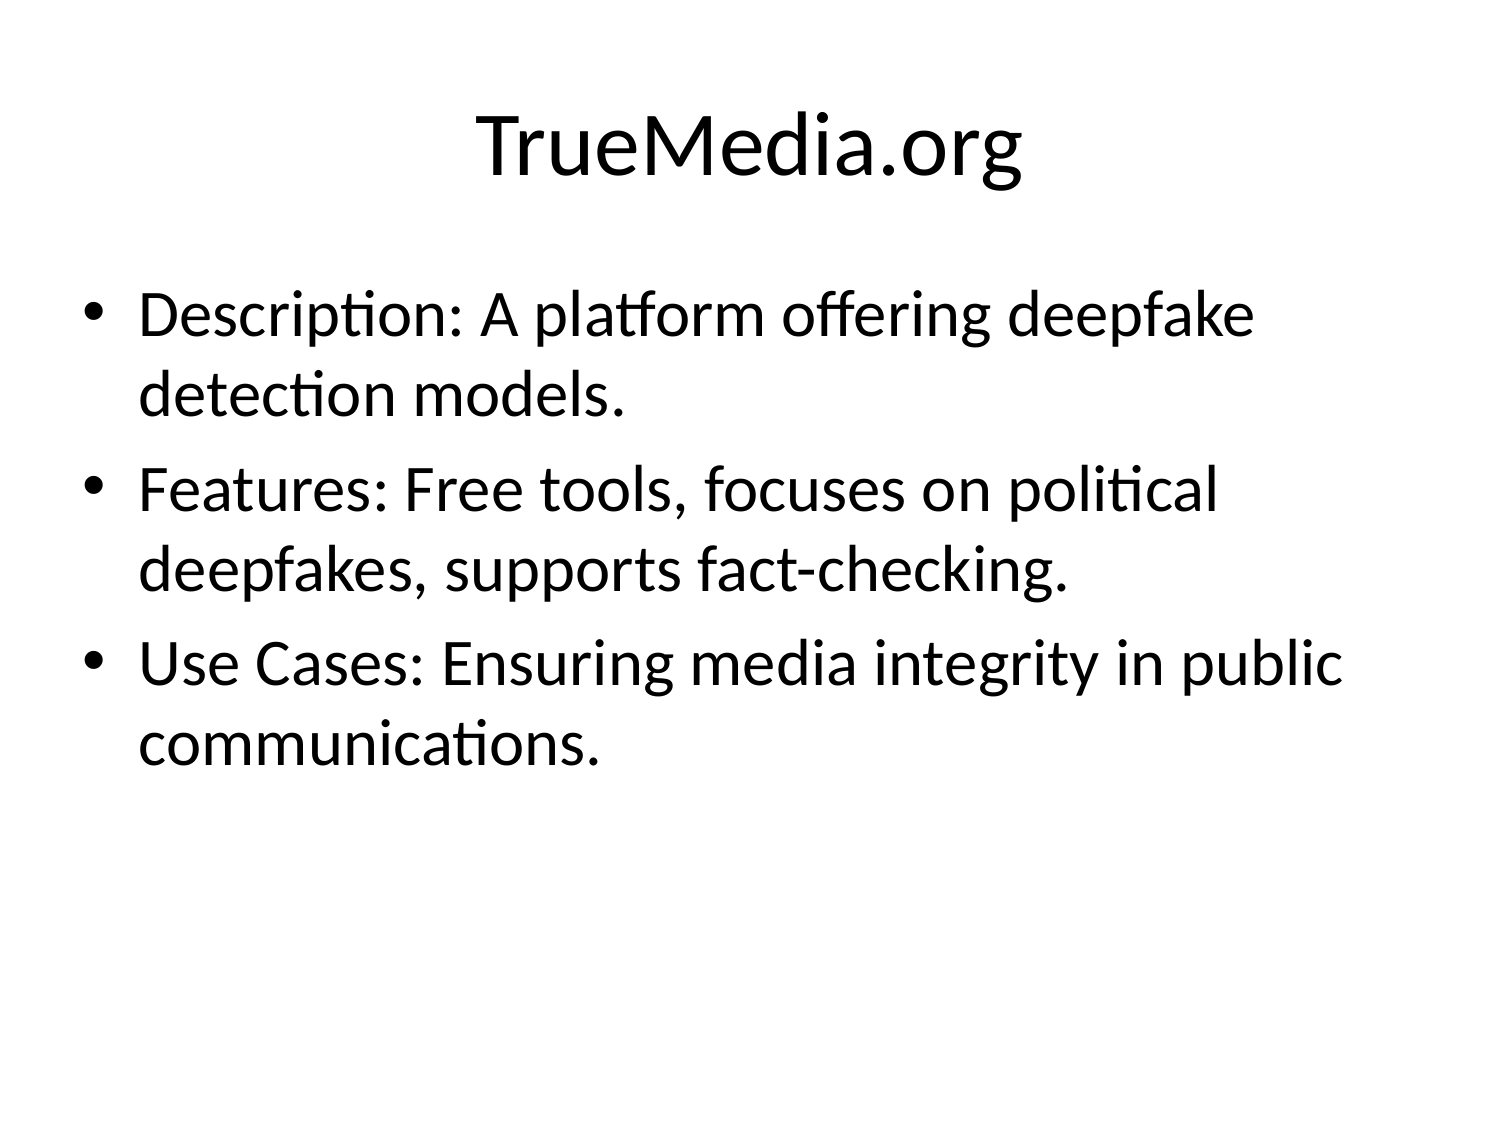

# TrueMedia.org
Description: A platform offering deepfake detection models.
Features: Free tools, focuses on political deepfakes, supports fact-checking.
Use Cases: Ensuring media integrity in public communications.